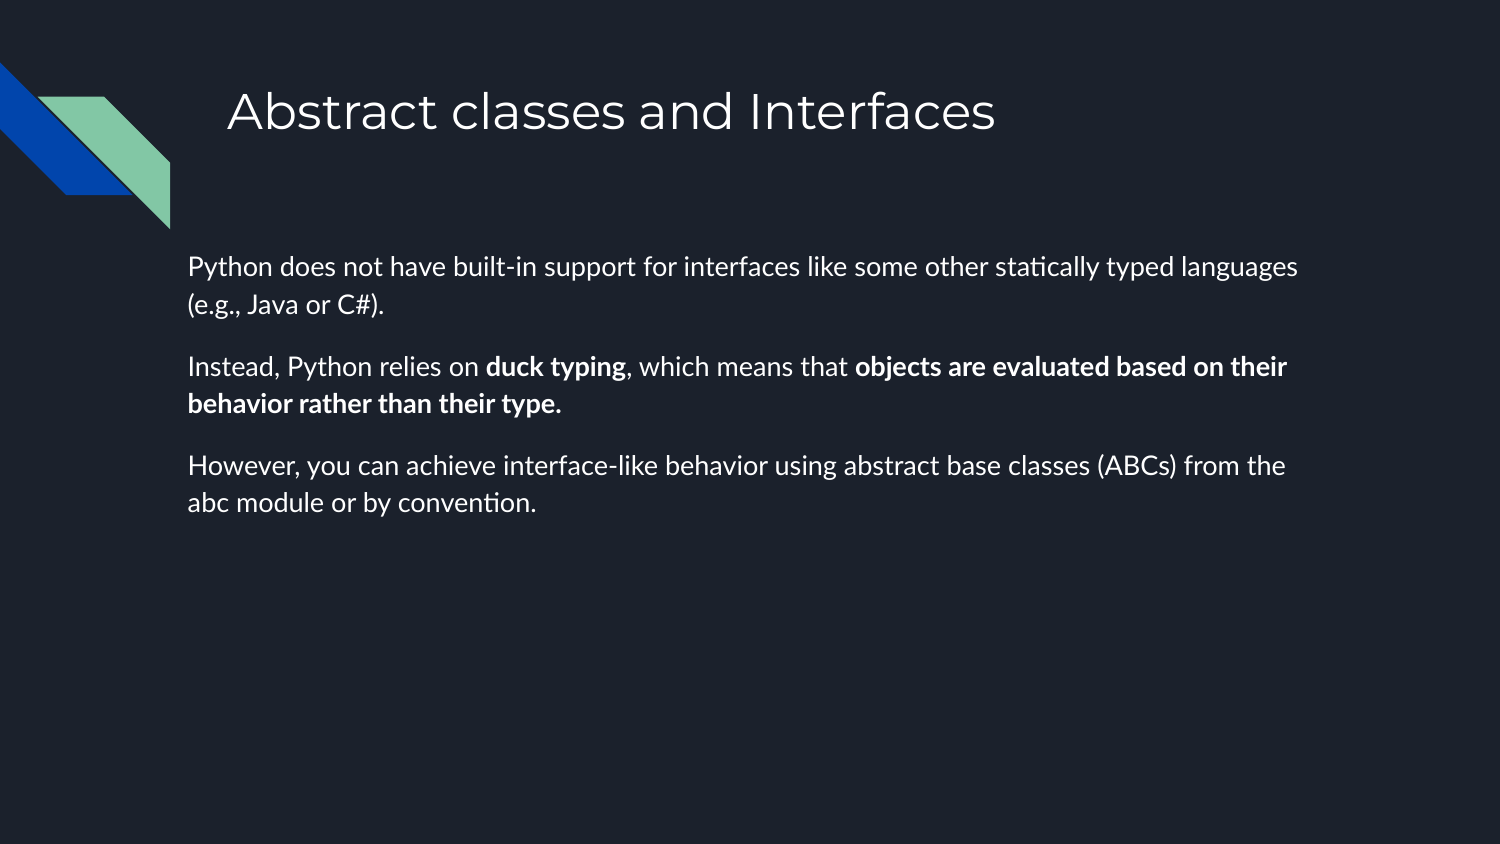

# Abstract classes and Interfaces
Python does not have built-in support for interfaces like some other statically typed languages (e.g., Java or C#).
Instead, Python relies on duck typing, which means that objects are evaluated based on their behavior rather than their type.
However, you can achieve interface-like behavior using abstract base classes (ABCs) from the abc module or by convention.